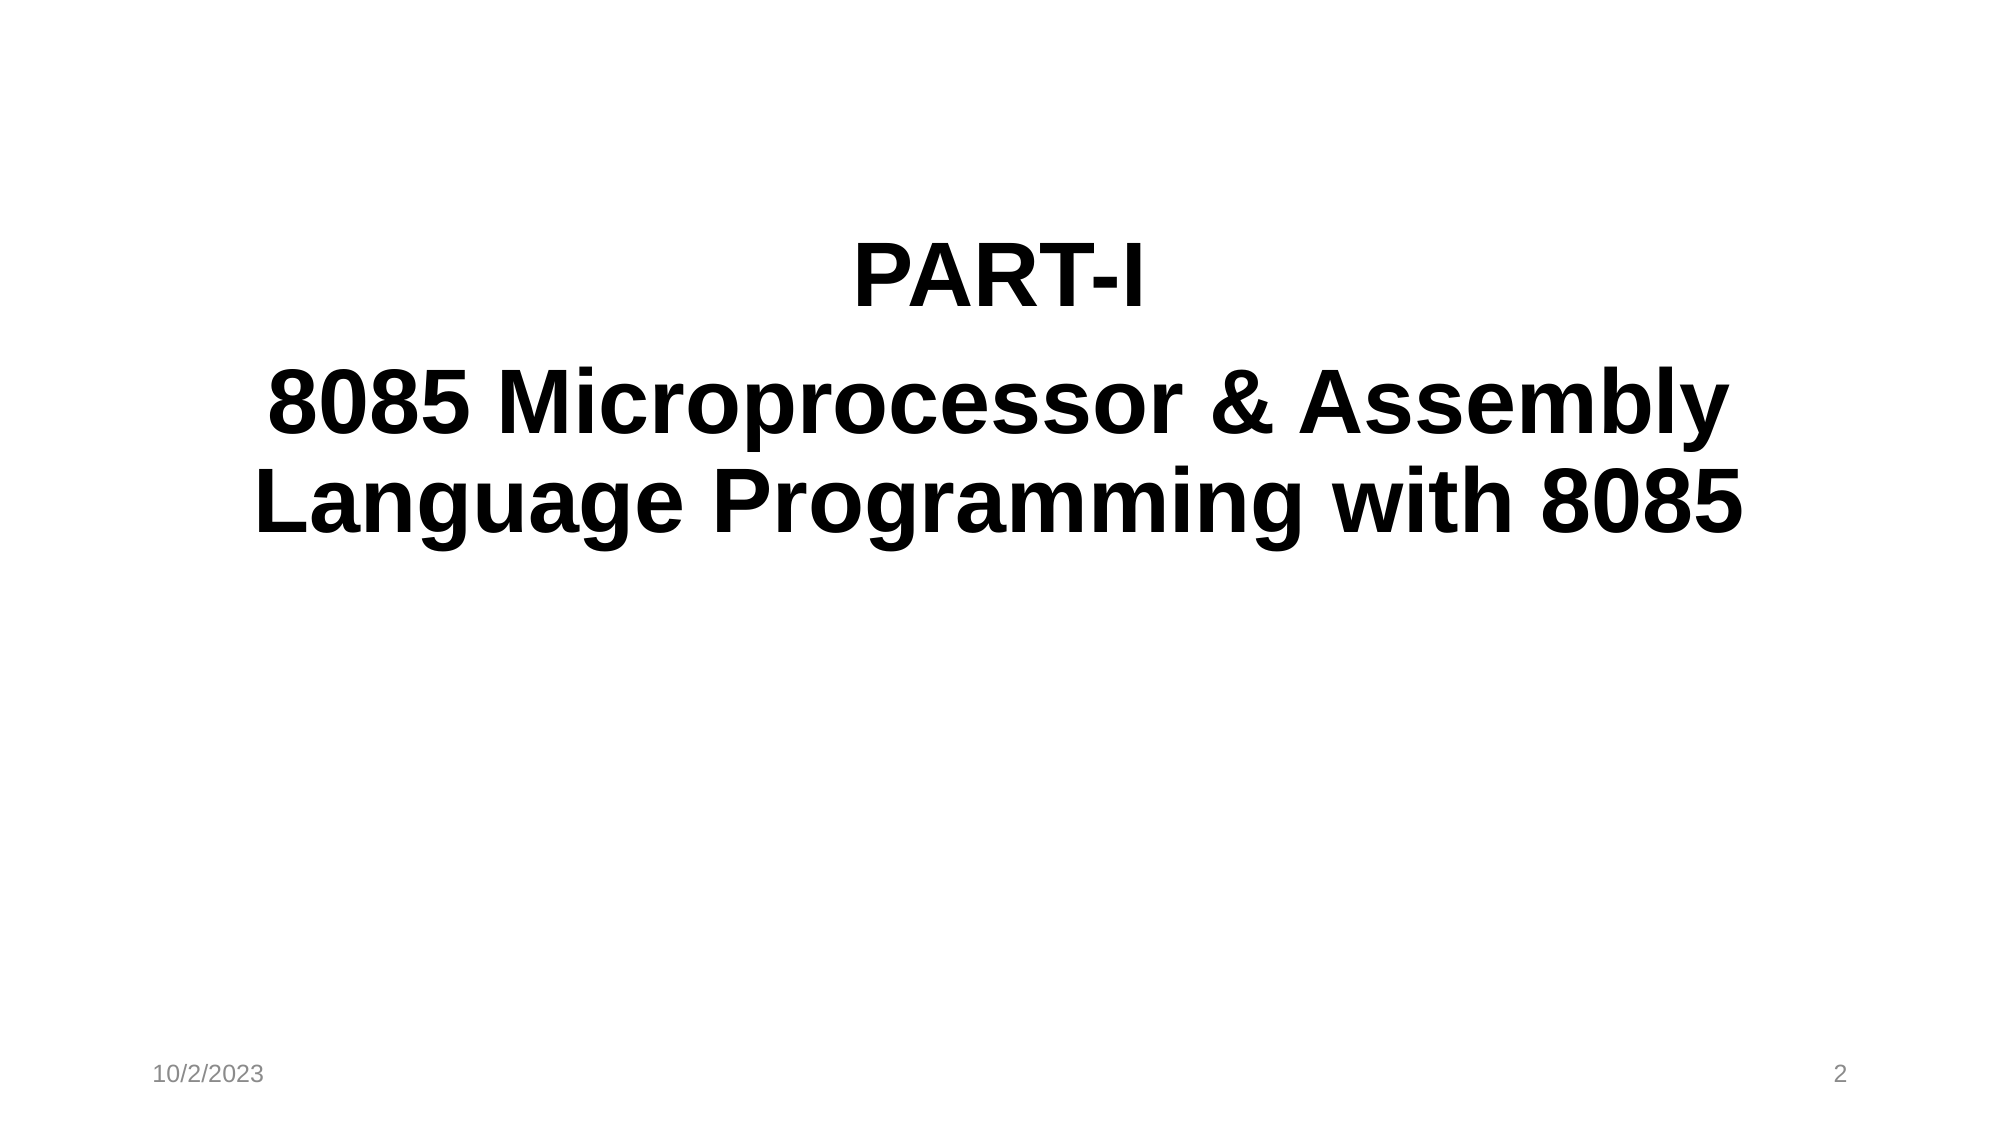

PART-I
# 8085 Microprocessor & Assembly Language Programming with 8085
10/2/2023
2